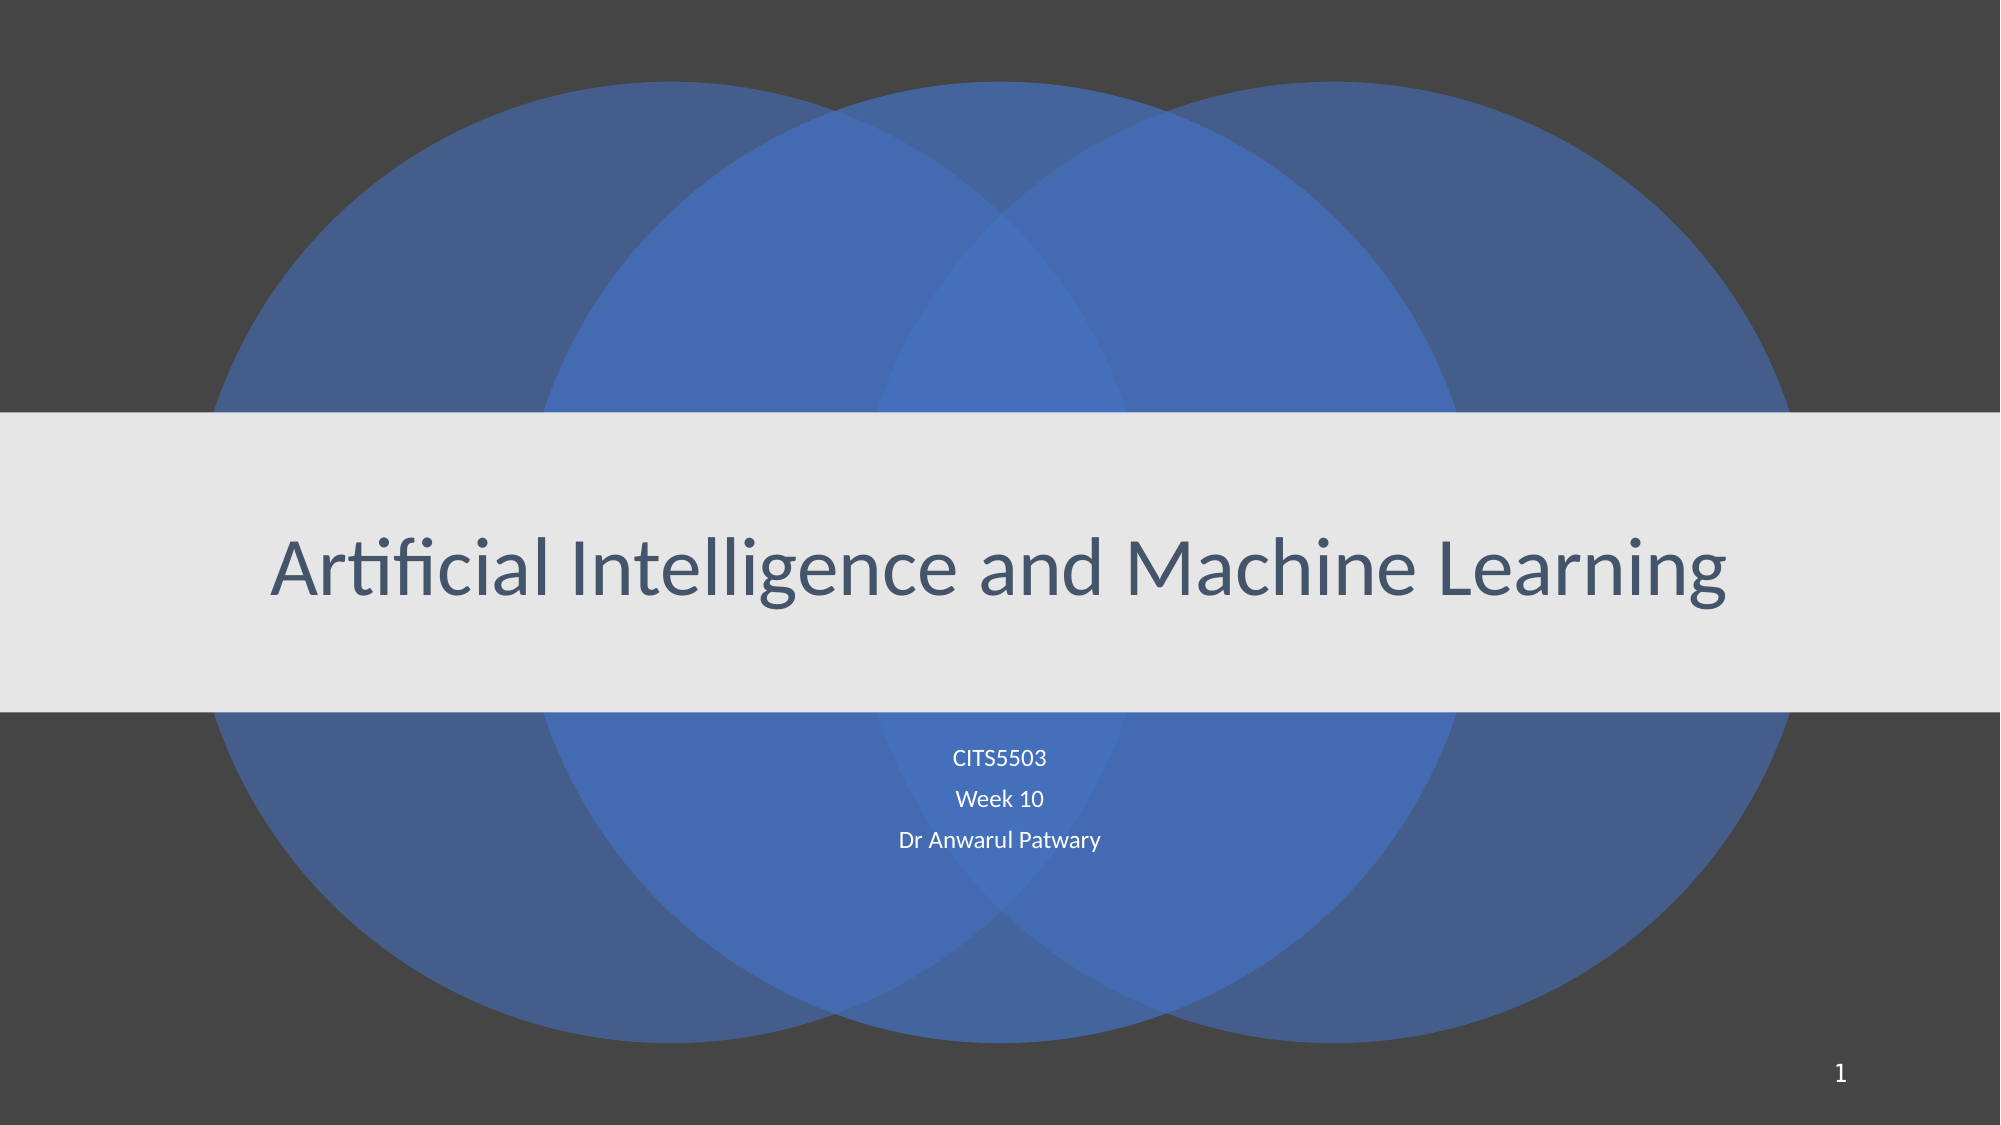

# Artificial Intelligence and Machine Learning
CITS5503
Week 10
Dr Anwarul Patwary

1